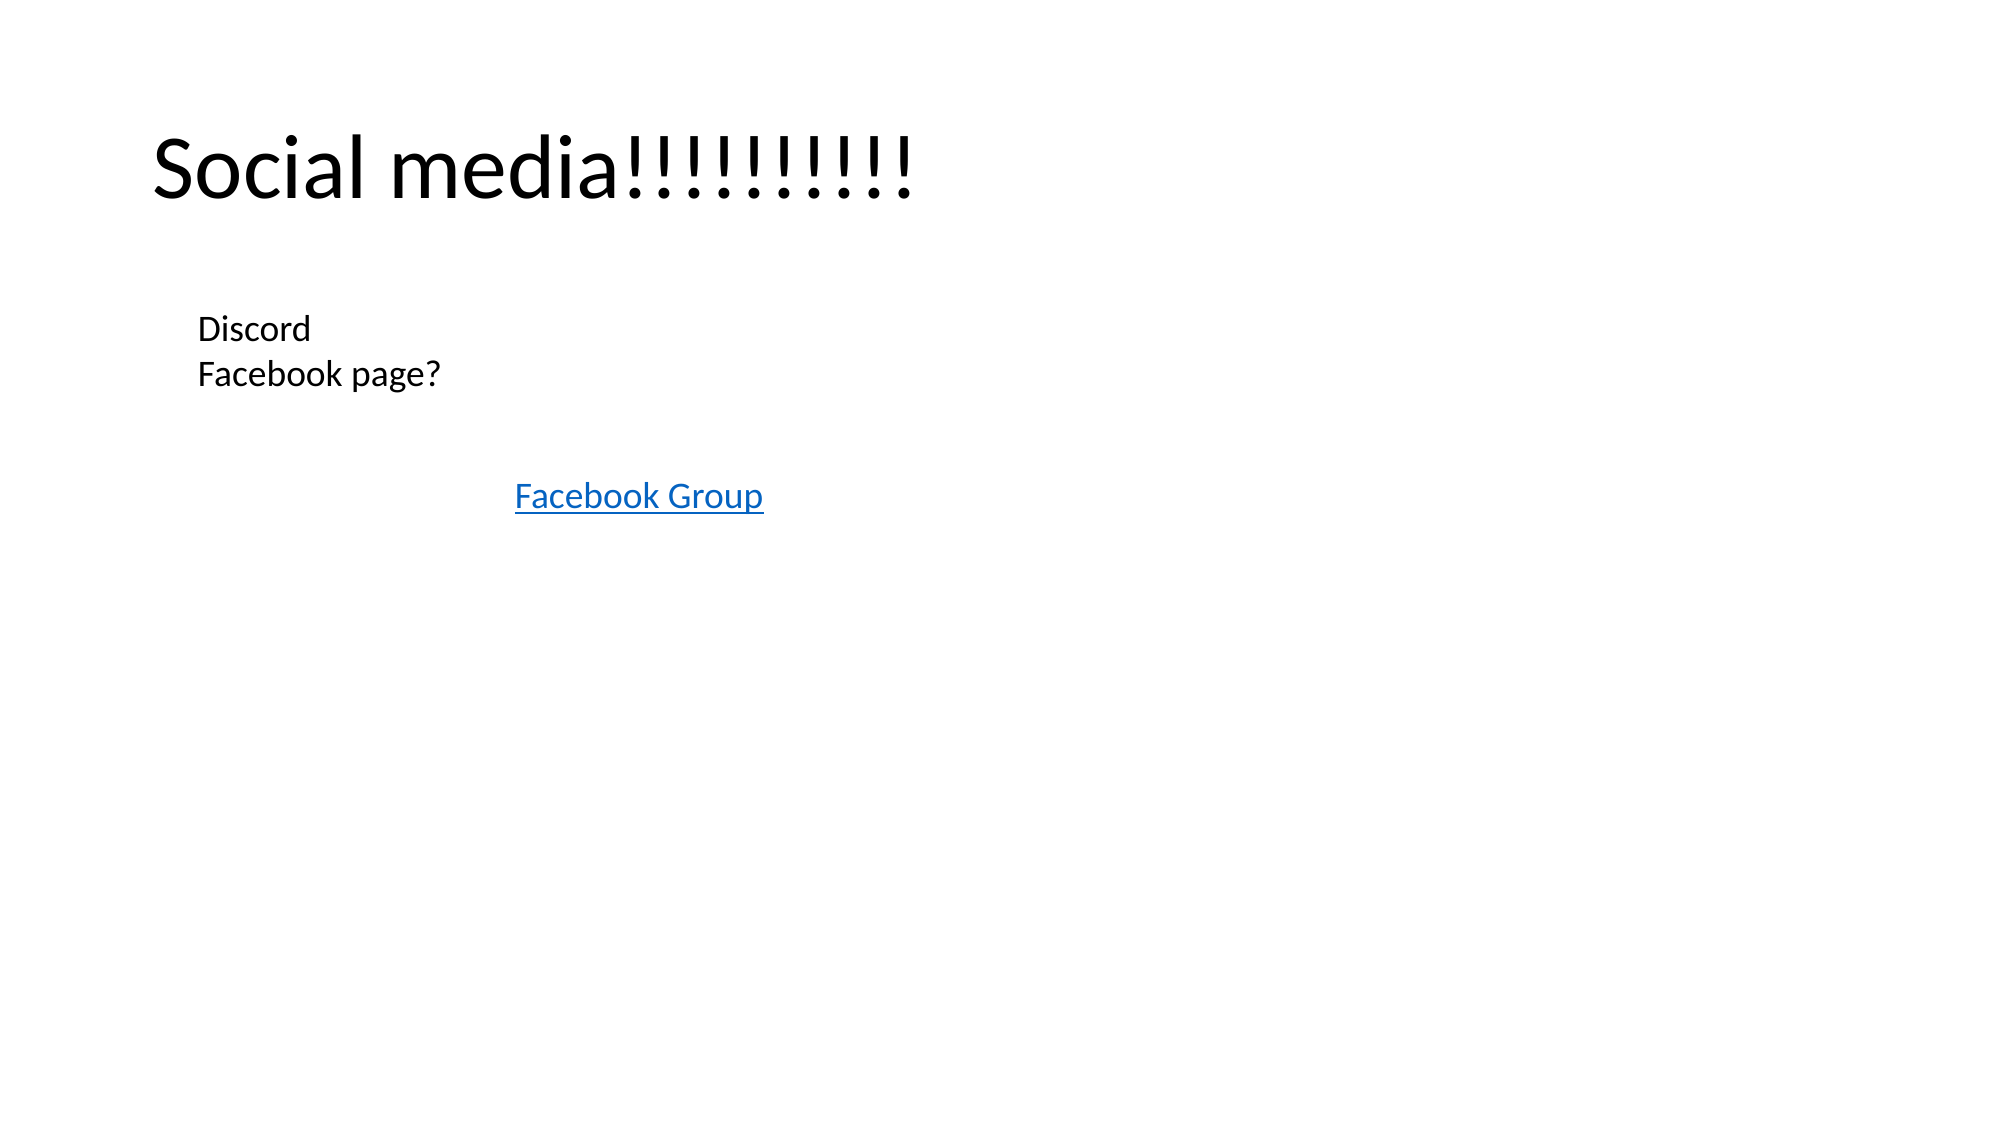

# Social media!!!!!!!!!!
Discord
Facebook page?
Facebook Group